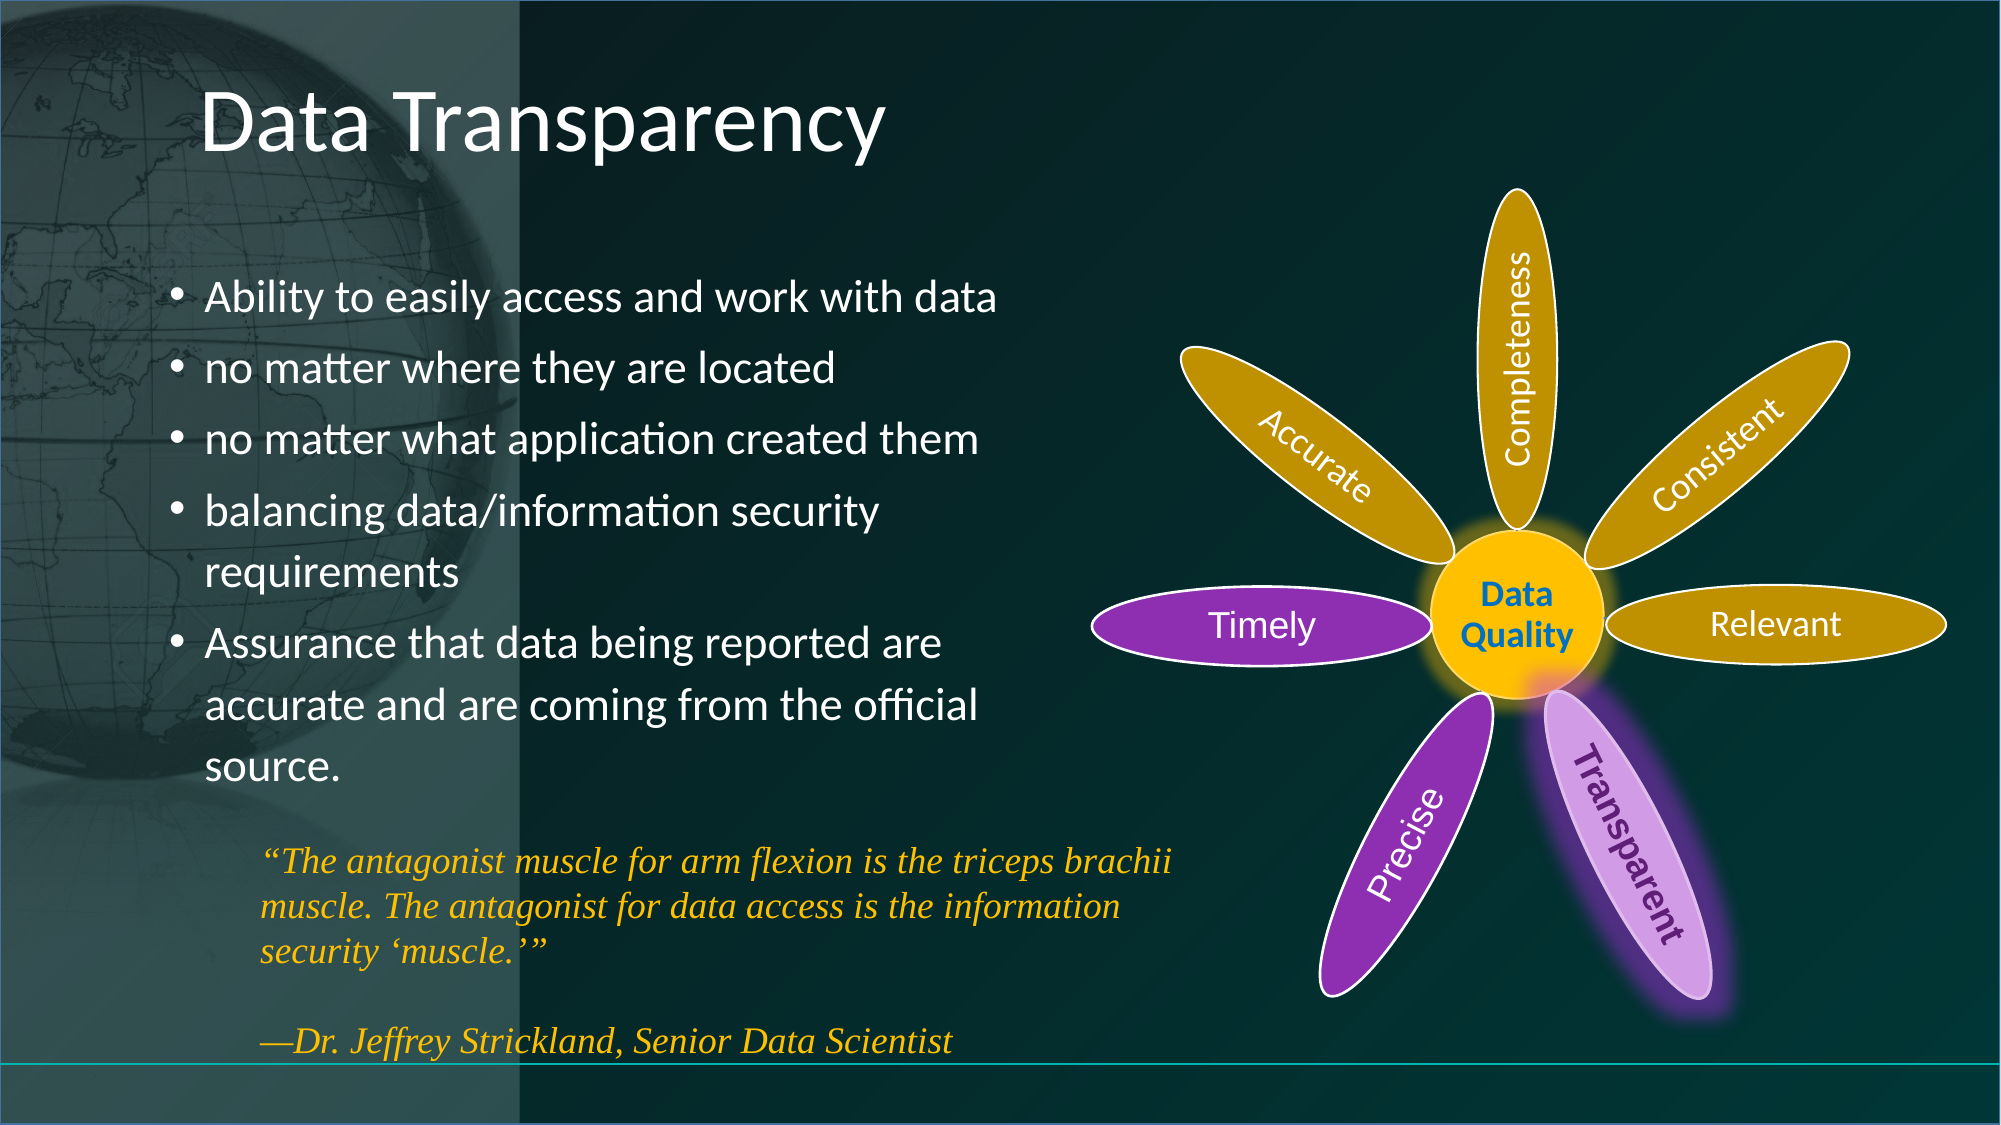

# Data Transparency
Ability to easily access and work with data
no matter where they are located
no matter what application created them
balancing data/information security requirements
Assurance that data being reported are accurate and are coming from the official source.

Data Quality

Completeness

Consistent

Relevant

Transparent

Precise

Timely

Accurate
“The antagonist muscle for arm flexion is the triceps brachii muscle. The antagonist for data access is the information security ‘muscle.’”

—Dr. Jeffrey Strickland, Senior Data Scientist